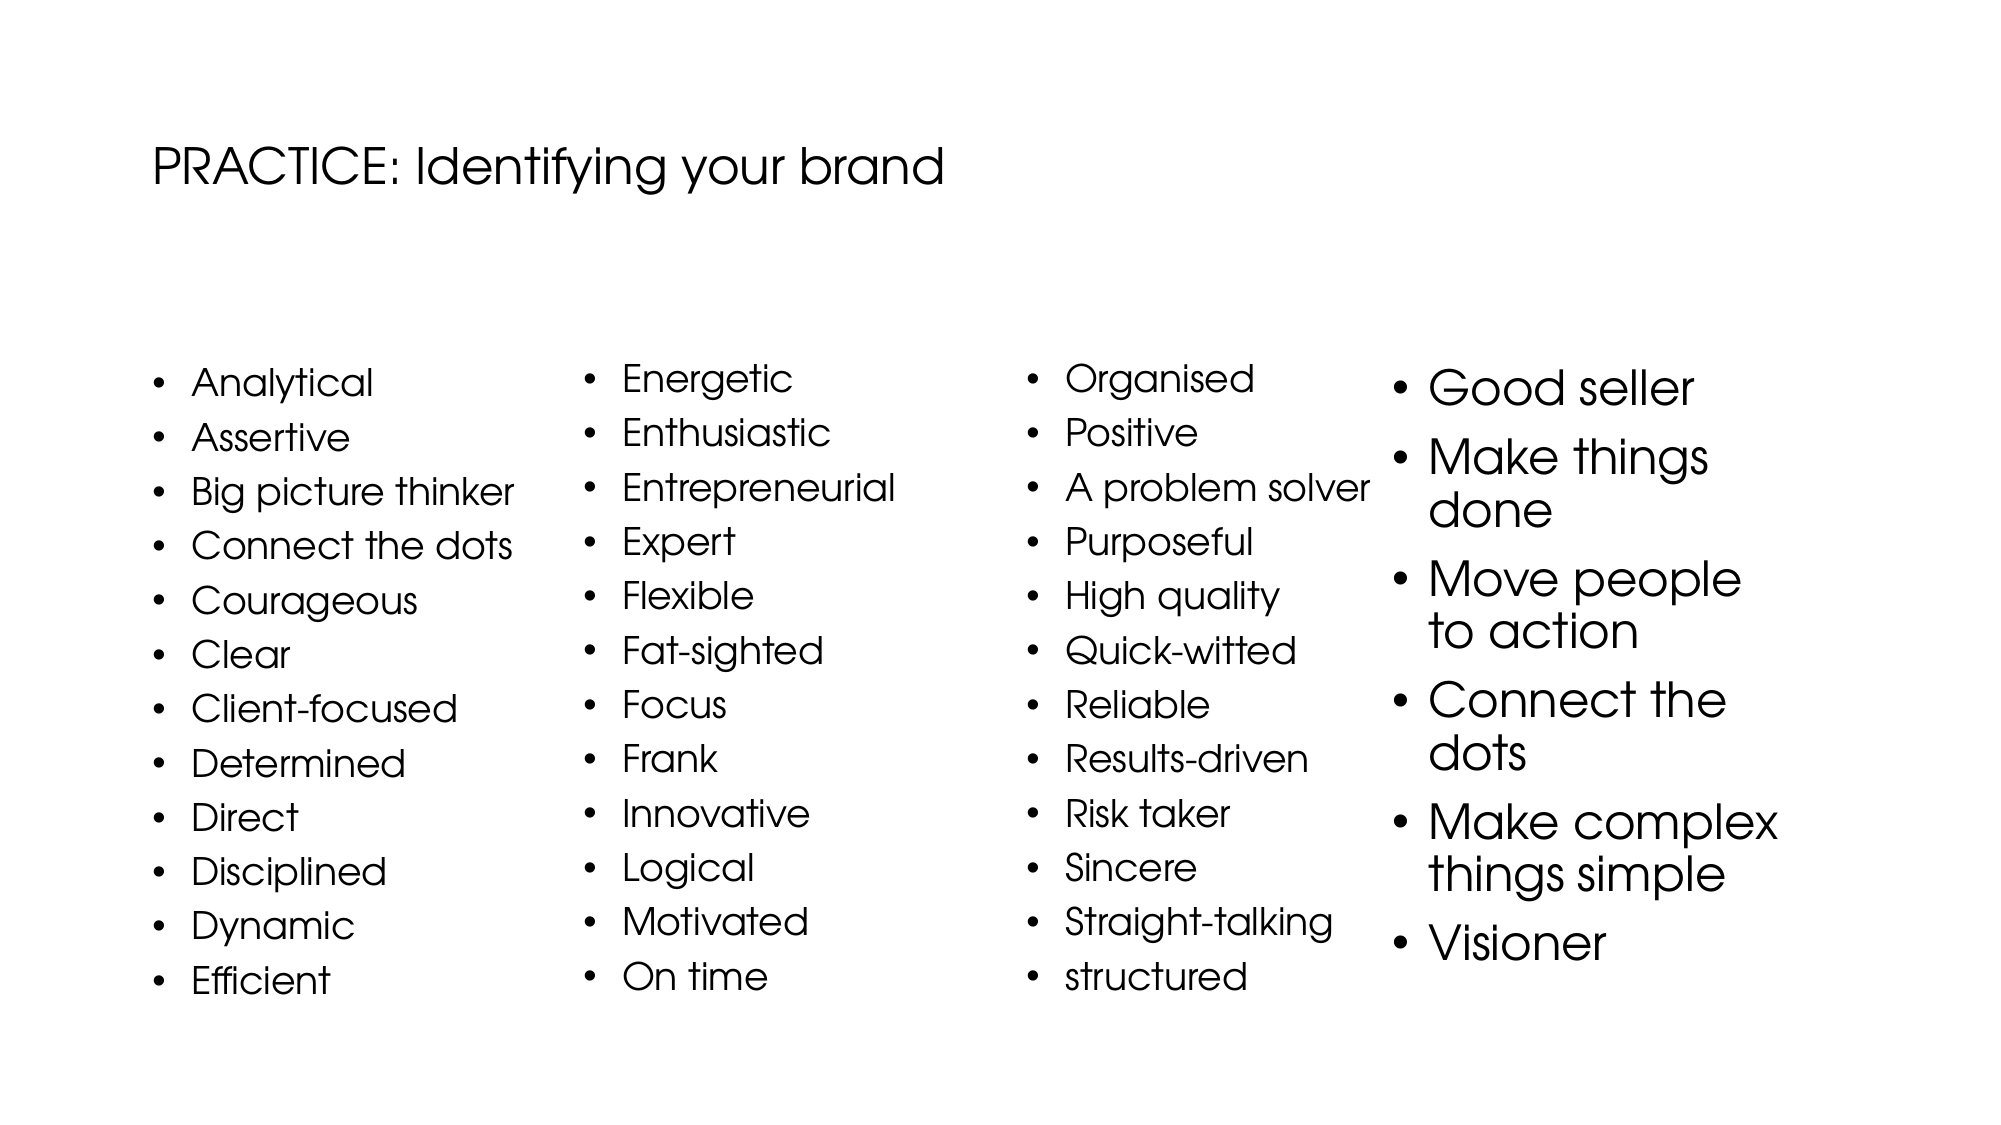

# PRACTICE: Identifying your brand
Energetic
Enthusiastic
Entrepreneurial
Expert
Flexible
Fat-sighted
Focus
Frank
Innovative
Logical
Motivated
On time

Organised
Positive
A problem solver
Purposeful
High quality
Quick-witted
Reliable
Results-driven
Risk taker
Sincere
Straight-talking
structured

Analytical
Assertive
Big picture thinker
Connect the dots
Courageous
Clear
Client-focused
Determined
Direct
Disciplined
Dynamic
Efficient
Good seller
Make things done
Move people to action
Connect the dots
Make complex things simple
Visioner